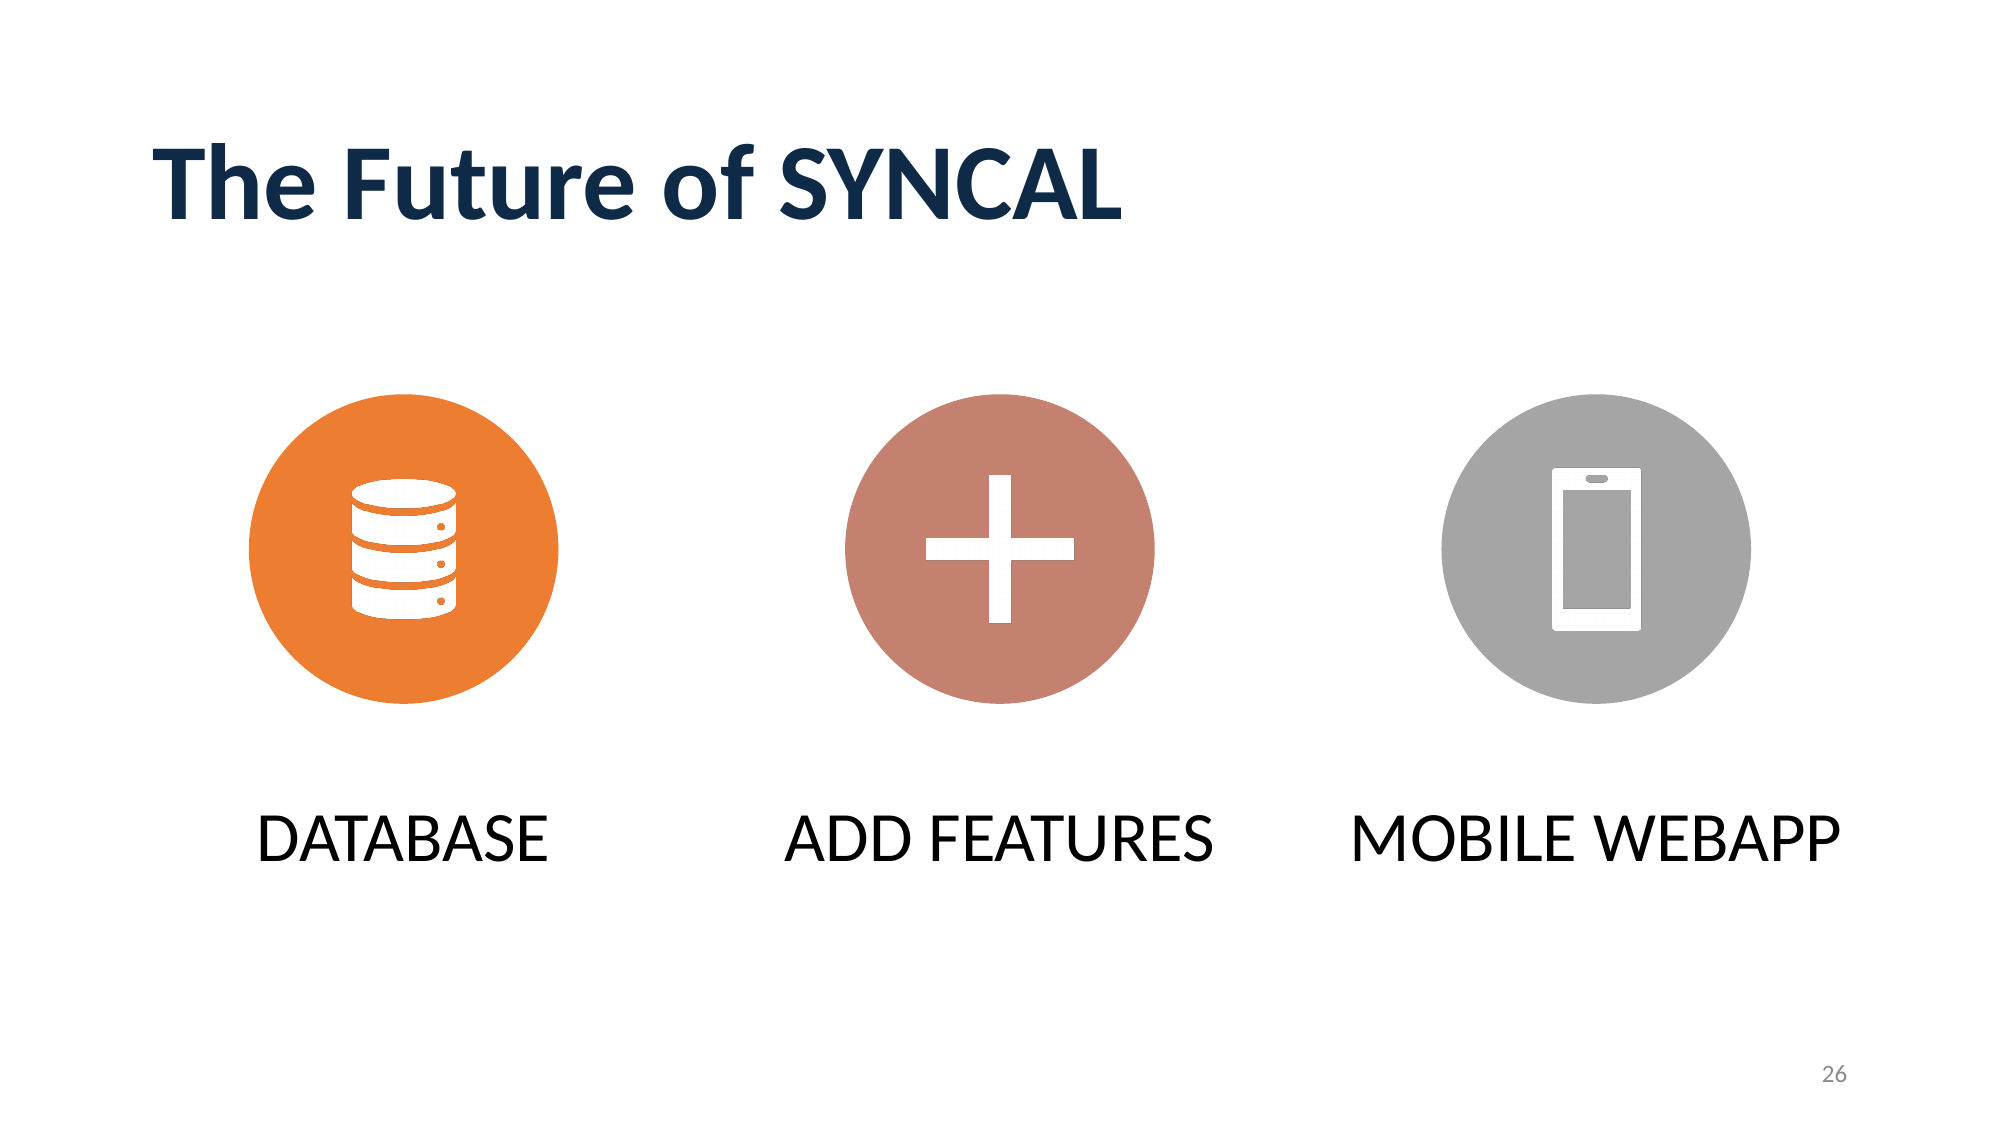

# The Future of SYNCAL
Database
Add Features
mobile webapp
26